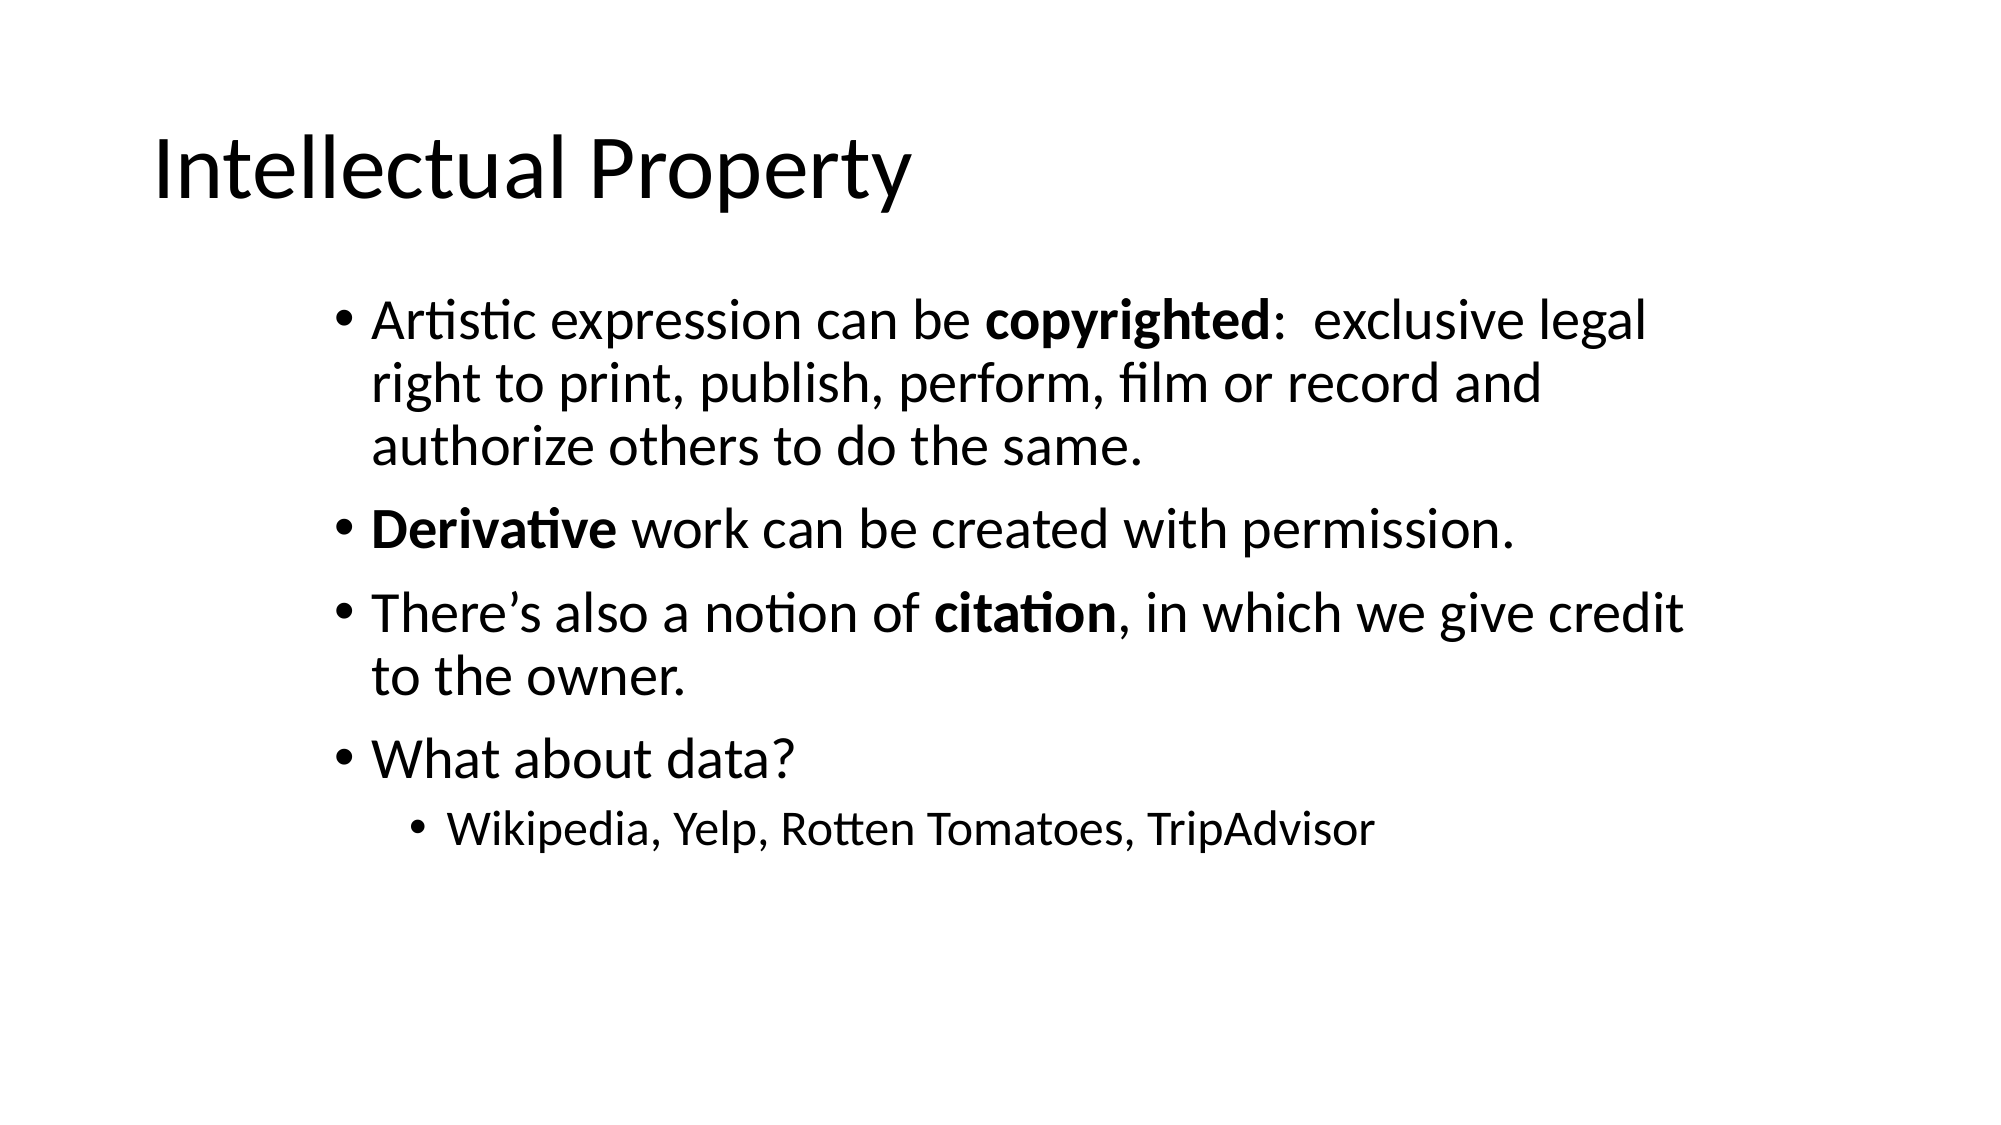

# Intellectual Property
Artistic expression can be copyrighted:  exclusive legal right to print, publish, perform, film or record and authorize others to do the same.
Derivative work can be created with permission.
There’s also a notion of citation, in which we give credit to the owner.
What about data?
Wikipedia, Yelp, Rotten Tomatoes, TripAdvisor